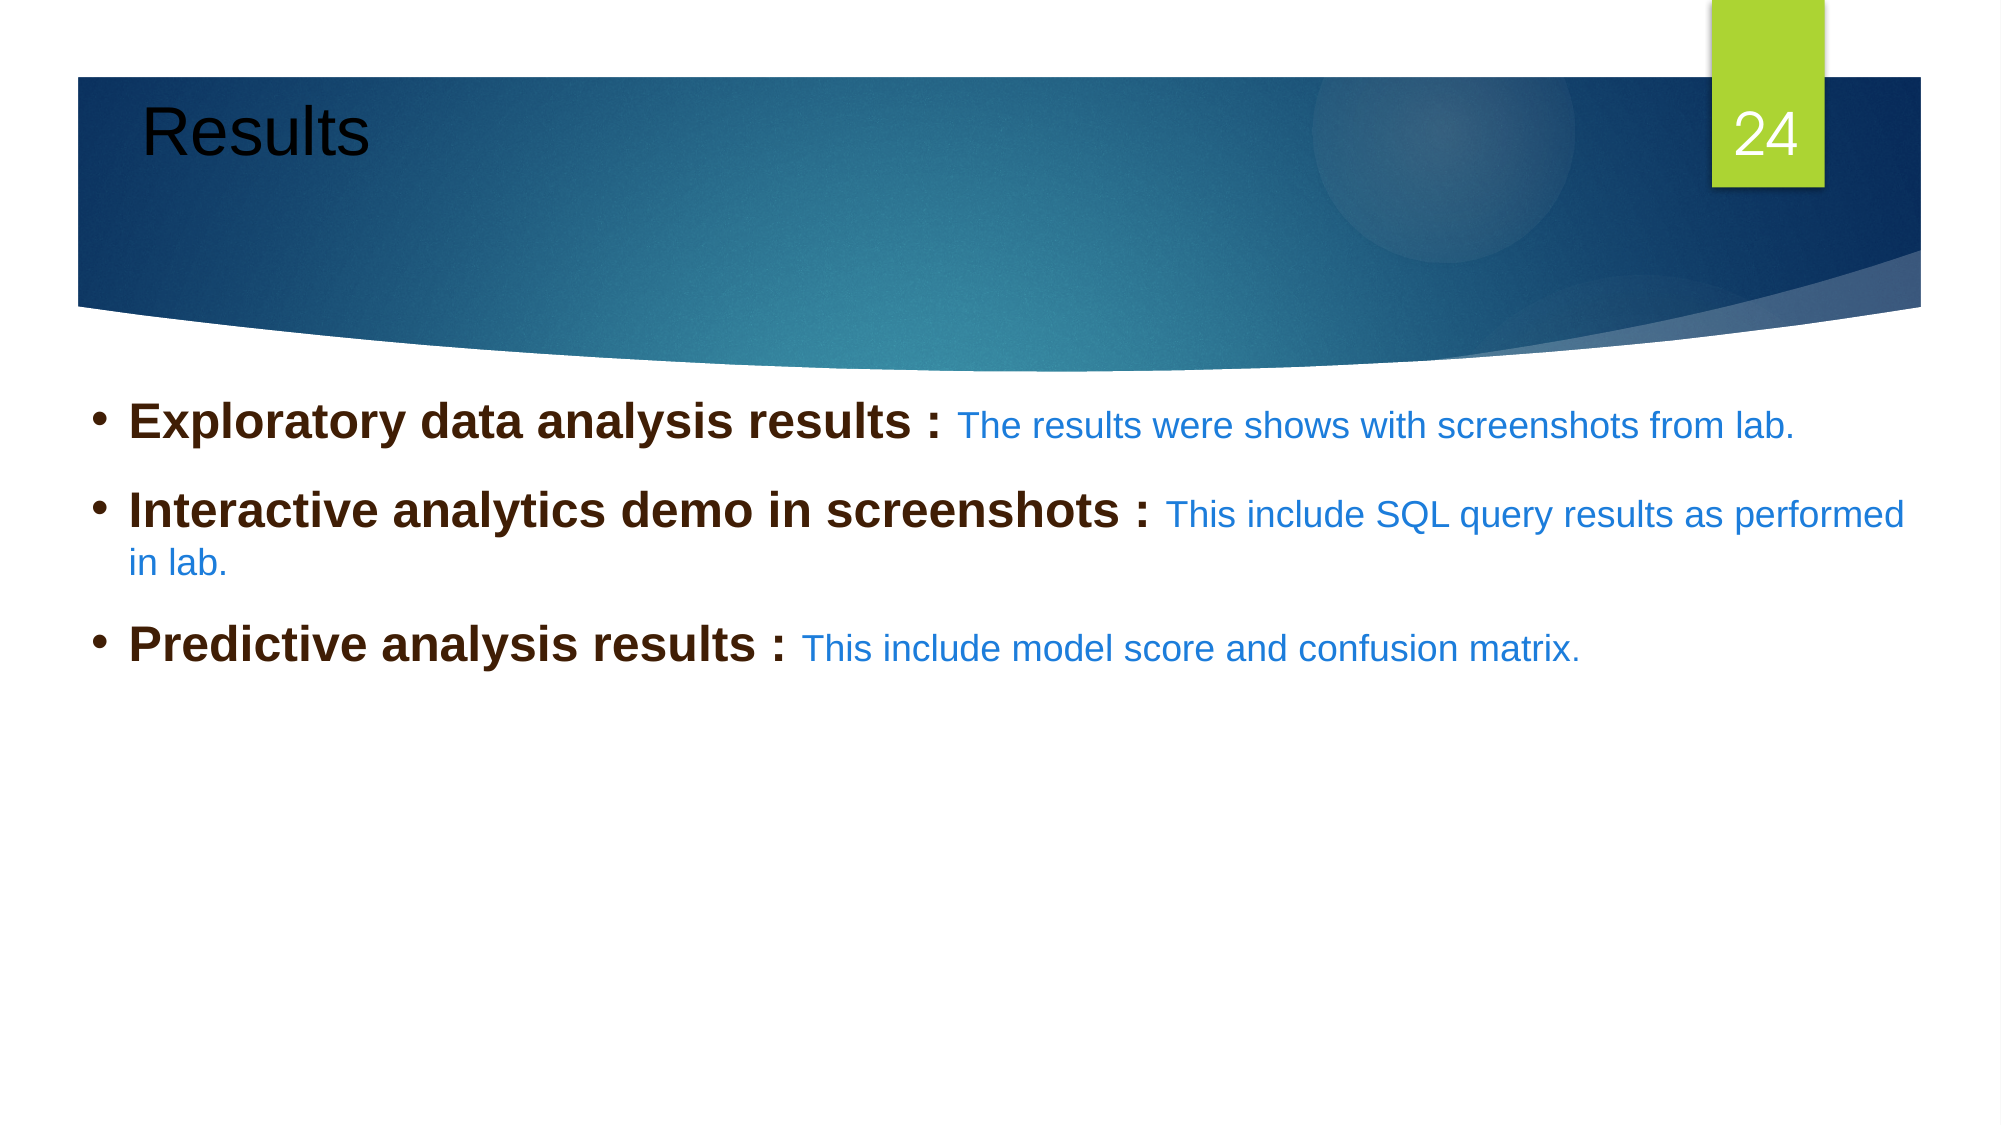

24
Results
Exploratory data analysis results : The results were shows with screenshots from lab.
Interactive analytics demo in screenshots : This include SQL query results as performed in lab.
Predictive analysis results : This include model score and confusion matrix.